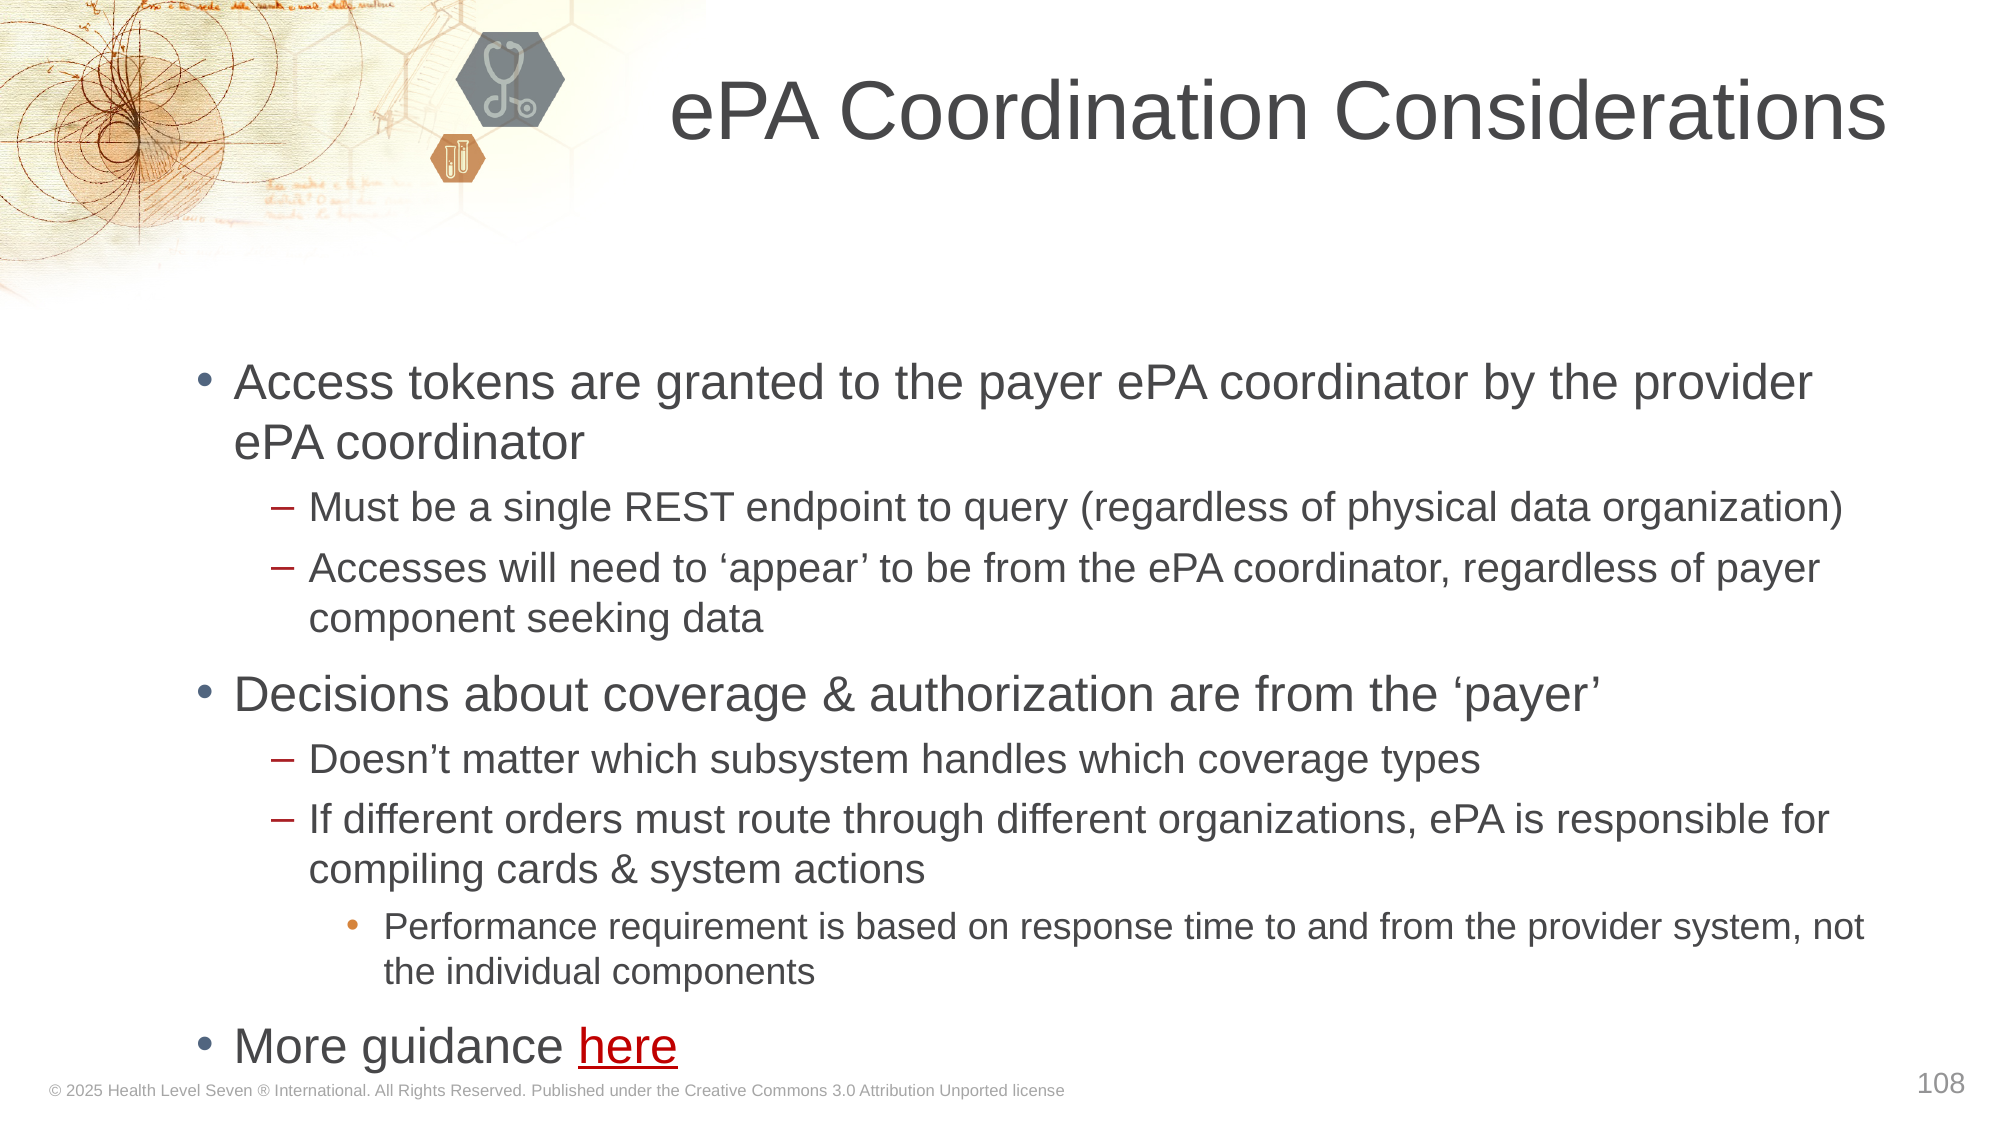

# ePA Coordination Considerations
Access tokens are granted to the payer ePA coordinator by the provider ePA coordinator
Must be a single REST endpoint to query (regardless of physical data organization)
Accesses will need to ‘appear’ to be from the ePA coordinator, regardless of payer component seeking data
Decisions about coverage & authorization are from the ‘payer’
Doesn’t matter which subsystem handles which coverage types
If different orders must route through different organizations, ePA is responsible for compiling cards & system actions
Performance requirement is based on response time to and from the provider system, not the individual components
More guidance here
108